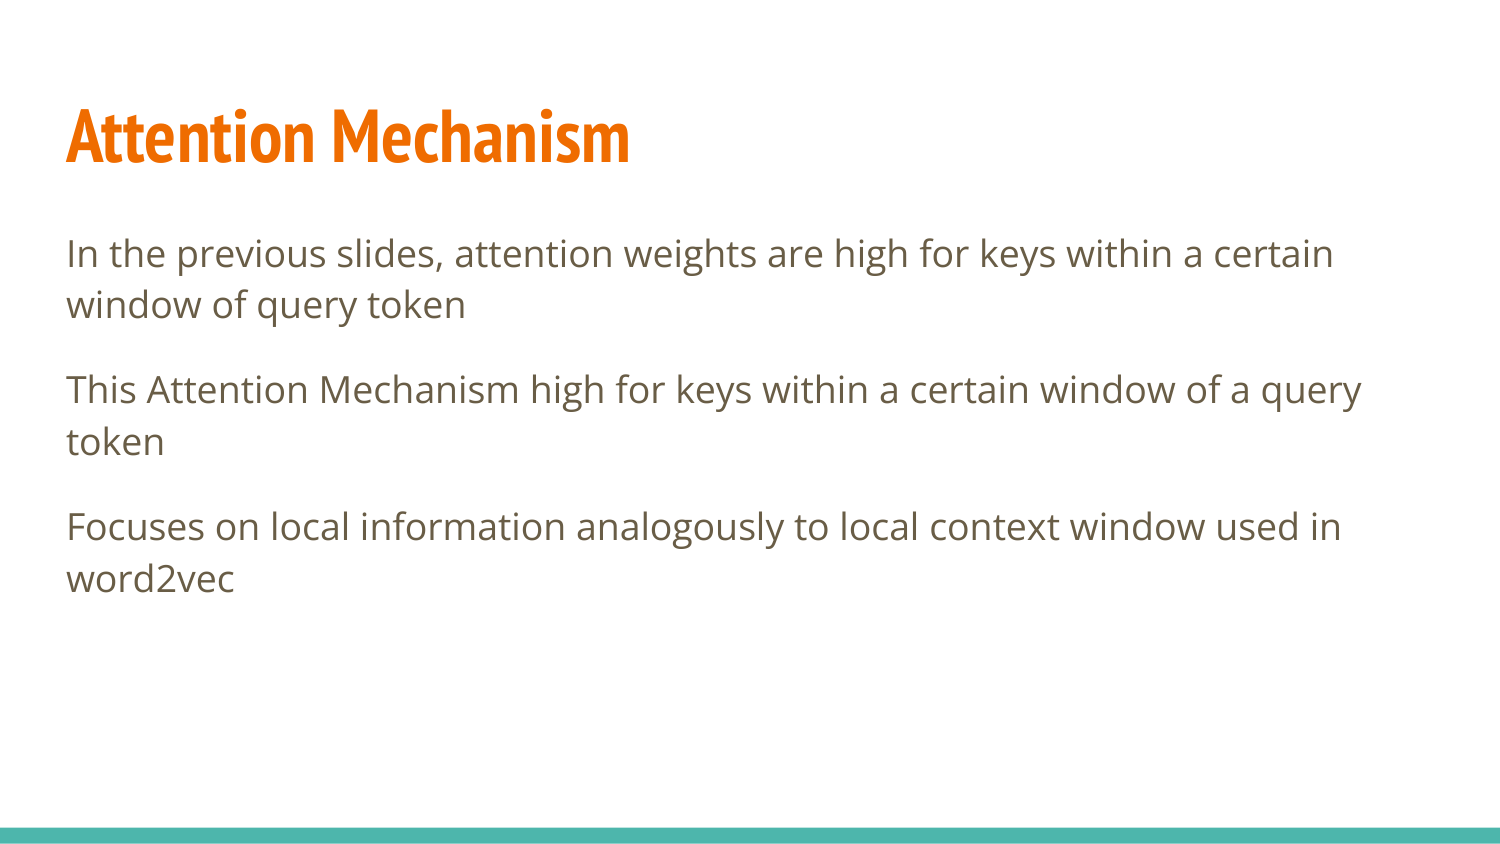

# Attention Mechanism
In the previous slides, attention weights are high for keys within a certain window of query token
This Attention Mechanism high for keys within a certain window of a query token
Focuses on local information analogously to local context window used in word2vec